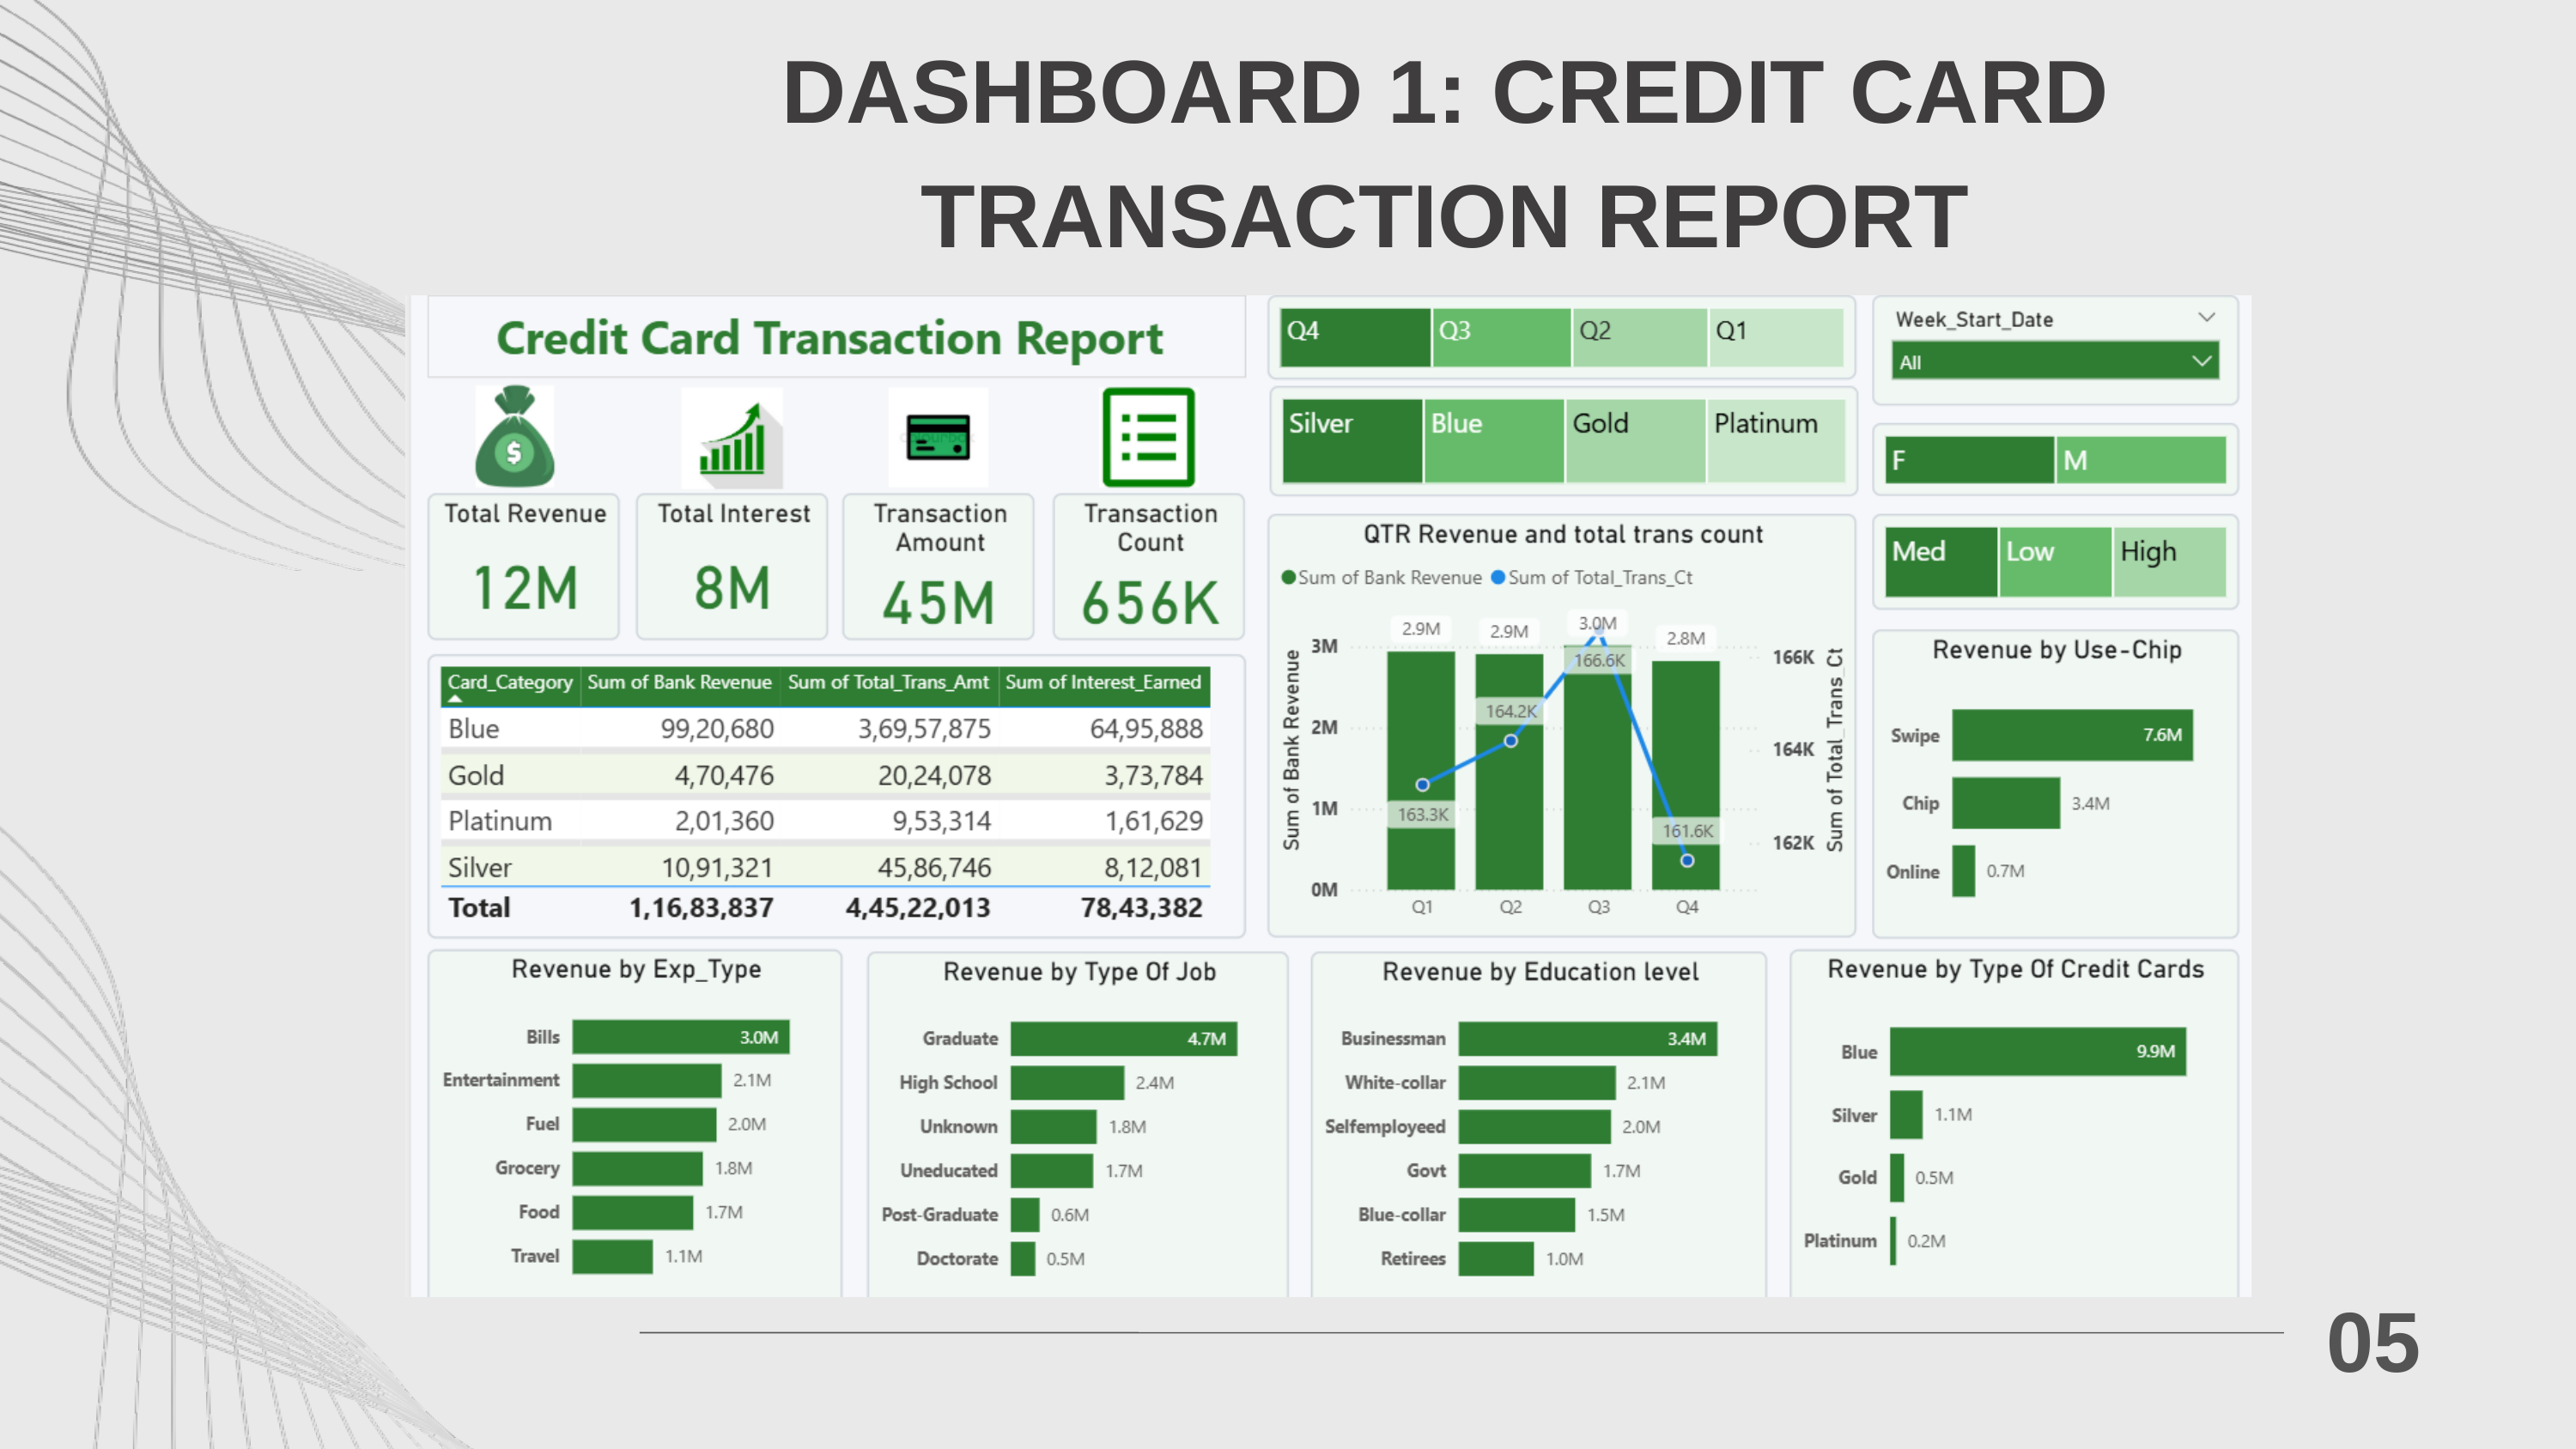

DASHBOARD 1: CREDIT CARD TRANSACTION REPORT

05